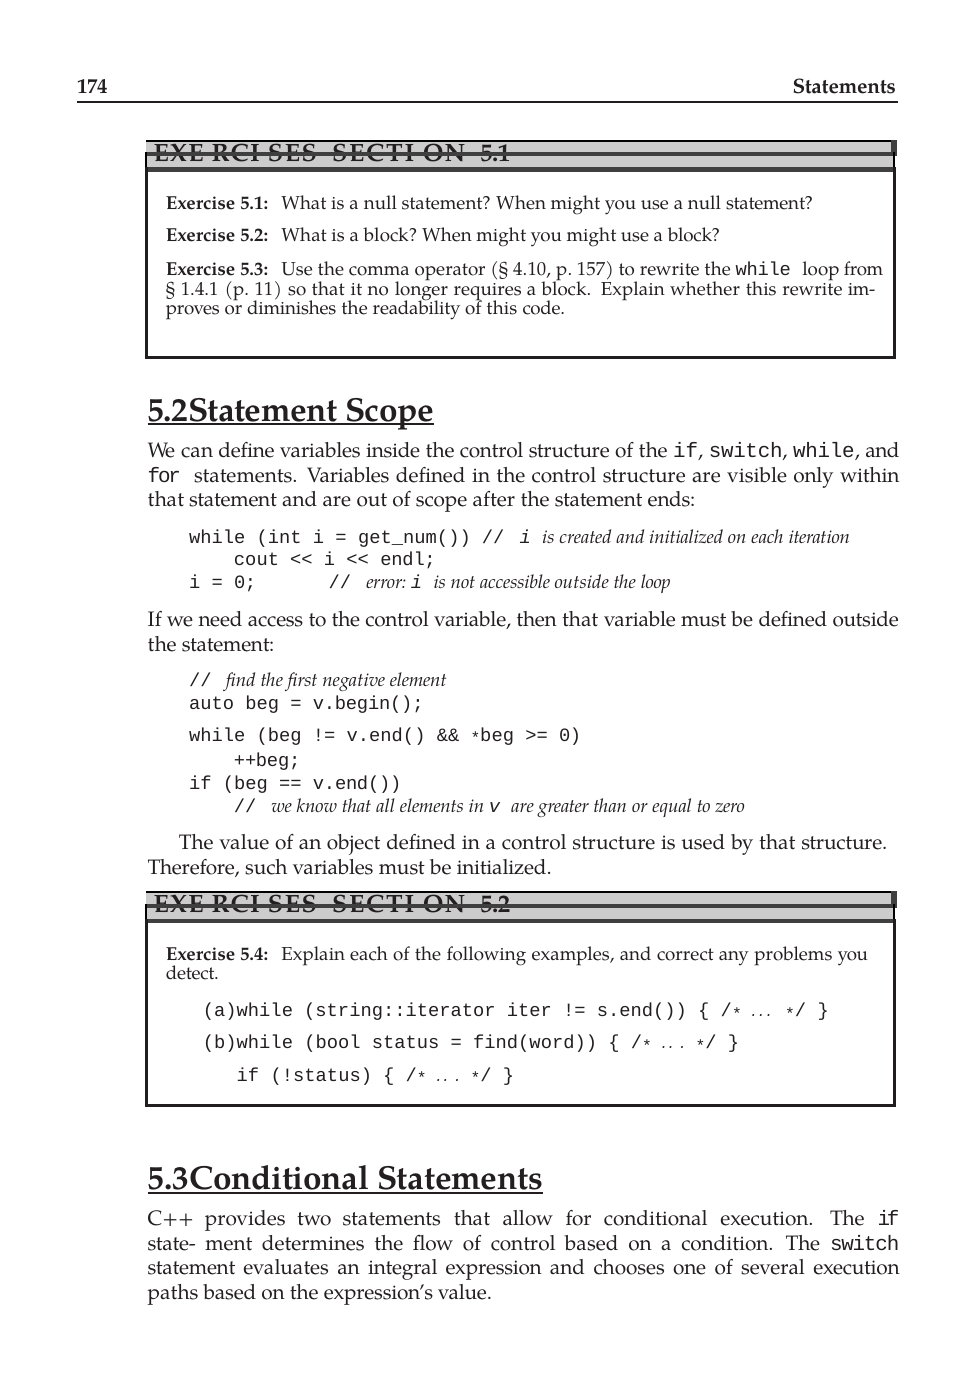

174
Statements

|  |
| --- |
| Exe rci ses Secti on 5.1 |
| Exercise 5.1: What is a null statement? When might you use a null statement? Exercise 5.2: What is a block? When might you might use a block? Exercise 5.3: Use the comma operator (§ 4.10, p. 157) to rewrite the while loop from § 1.4.1 (p. 11) so that it no longer requires a block. Explain whether this rewrite im- proves or diminishes the readability of this code. |
5.2	Statement Scope
We can define variables inside the control structure of the if, switch, while, and for statements. Variables defined in the control structure are visible only within that statement and are out of scope after the statement ends:
while (int i = get_num()) // i is created and initialized on each iteration
cout << i << endl;
i = 0;	// error: i is not accessible outside the loop
If we need access to the control variable, then that variable must be defined outside the statement:
// find the first negative element
auto beg = v.begin();
while (beg != v.end() && *beg >= 0)
++beg;
if (beg == v.end())
// we know that all elements in v are greater than or equal to zero
The value of an object defined in a control structure is used by that structure.
Therefore, such variables must be initialized.
|  |
| --- |
| Exe rci ses Secti on 5.2 |
| Exercise 5.4: Explain each of the following examples, and correct any problems you detect. while (string::iterator iter != s.end()) { /\* ... \*/ } while (bool status = find(word)) { /\* .. . \*/ } if (!status) { /\* .. . \*/ } |
5.3	Conditional Statements
C++ provides two statements that allow for conditional execution. The if state- ment determines the flow of control based on a condition. The switch statement evaluates an integral expression and chooses one of several execution paths based on the expression’s value.